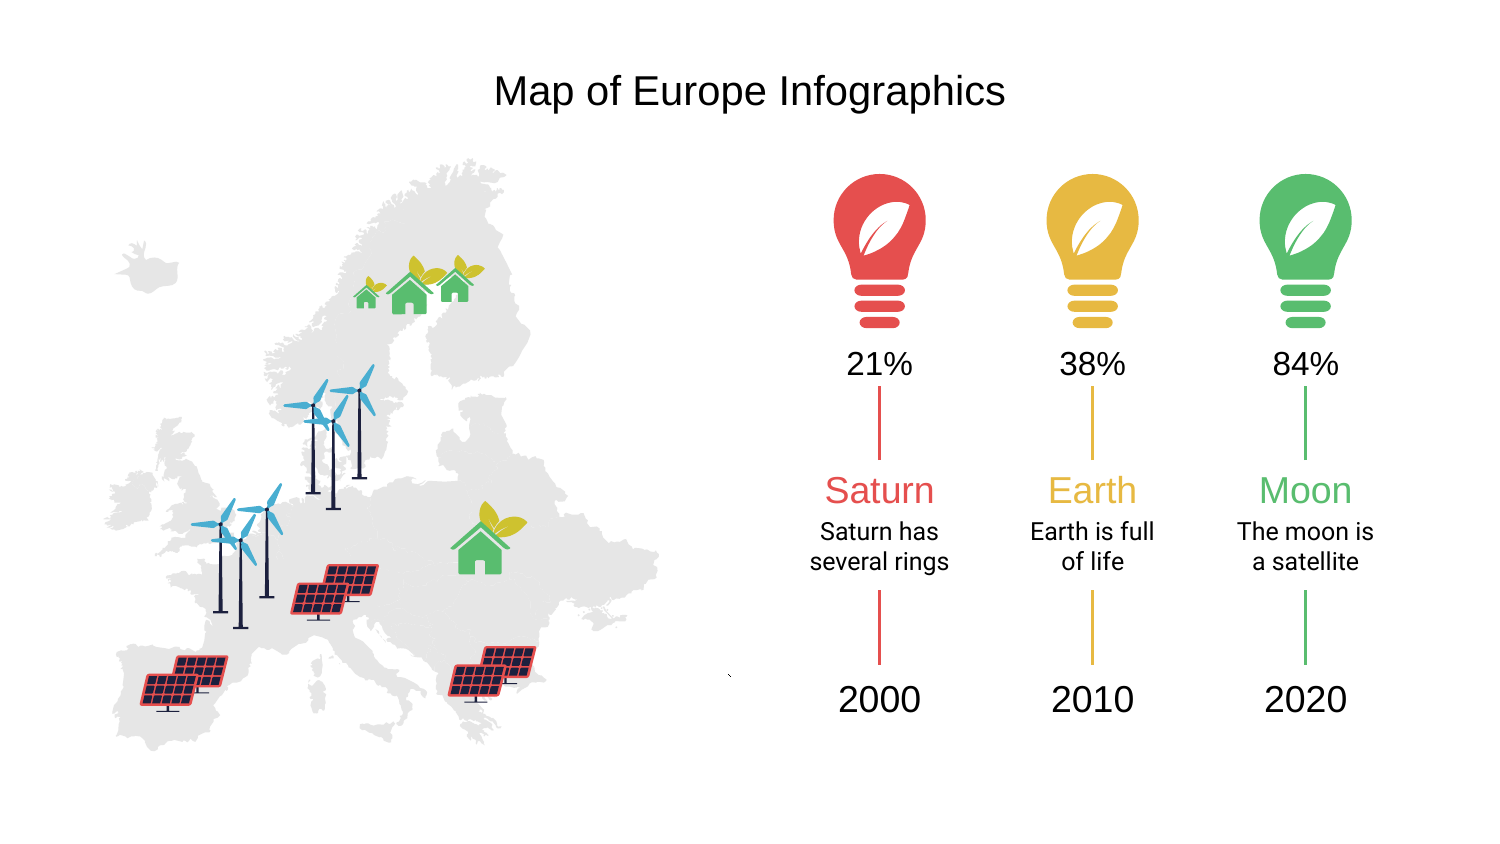

# Map of Europe Infographics

21%
2000
Saturn
Saturn has several rings

38%
2010
Earth
Earth is full of life

84%
2020
Moon
The moon is a satellite